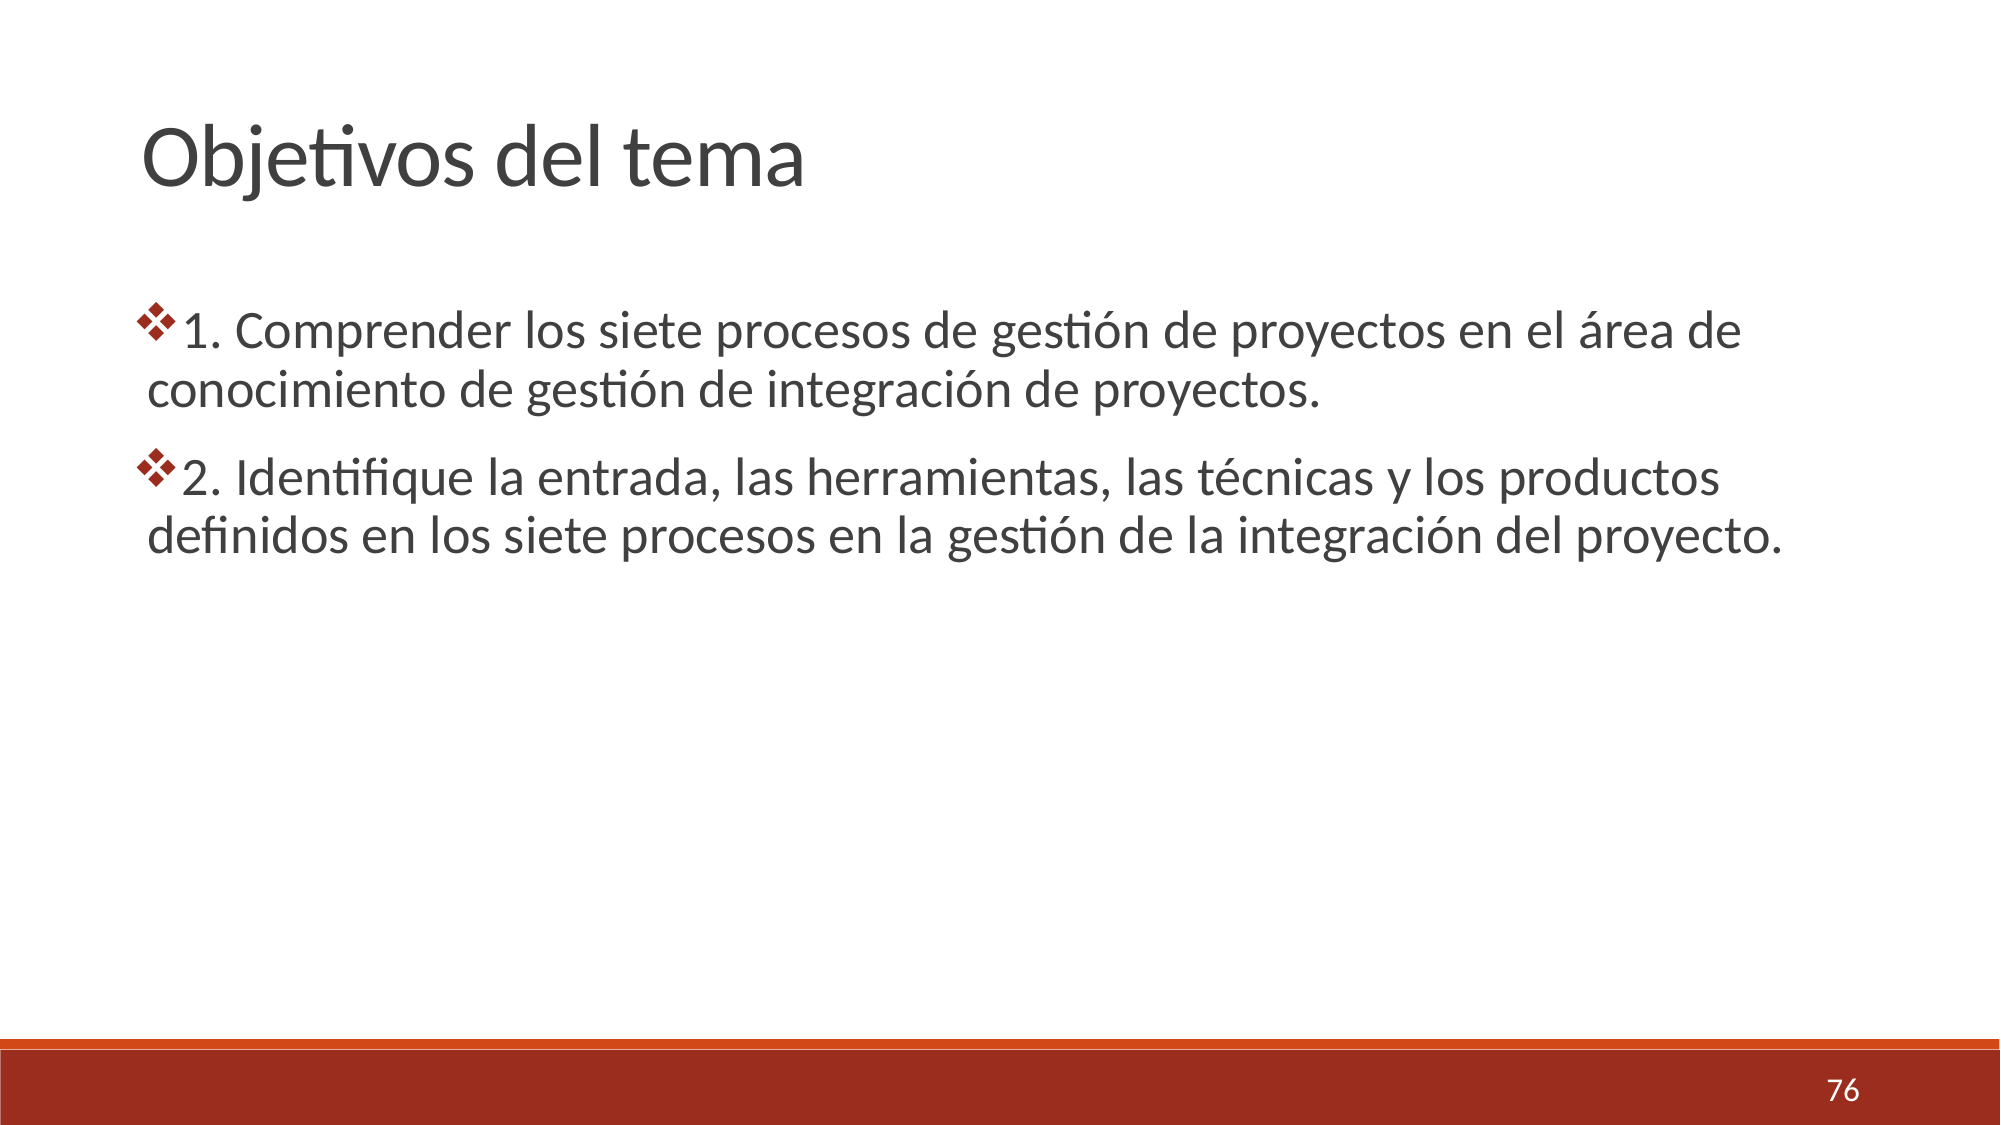

Objetivos del tema
1. Comprender los siete procesos de gestión de proyectos en el área de conocimiento de gestión de integración de proyectos.
2. Identifique la entrada, las herramientas, las técnicas y los productos definidos en los siete procesos en la gestión de la integración del proyecto.
76